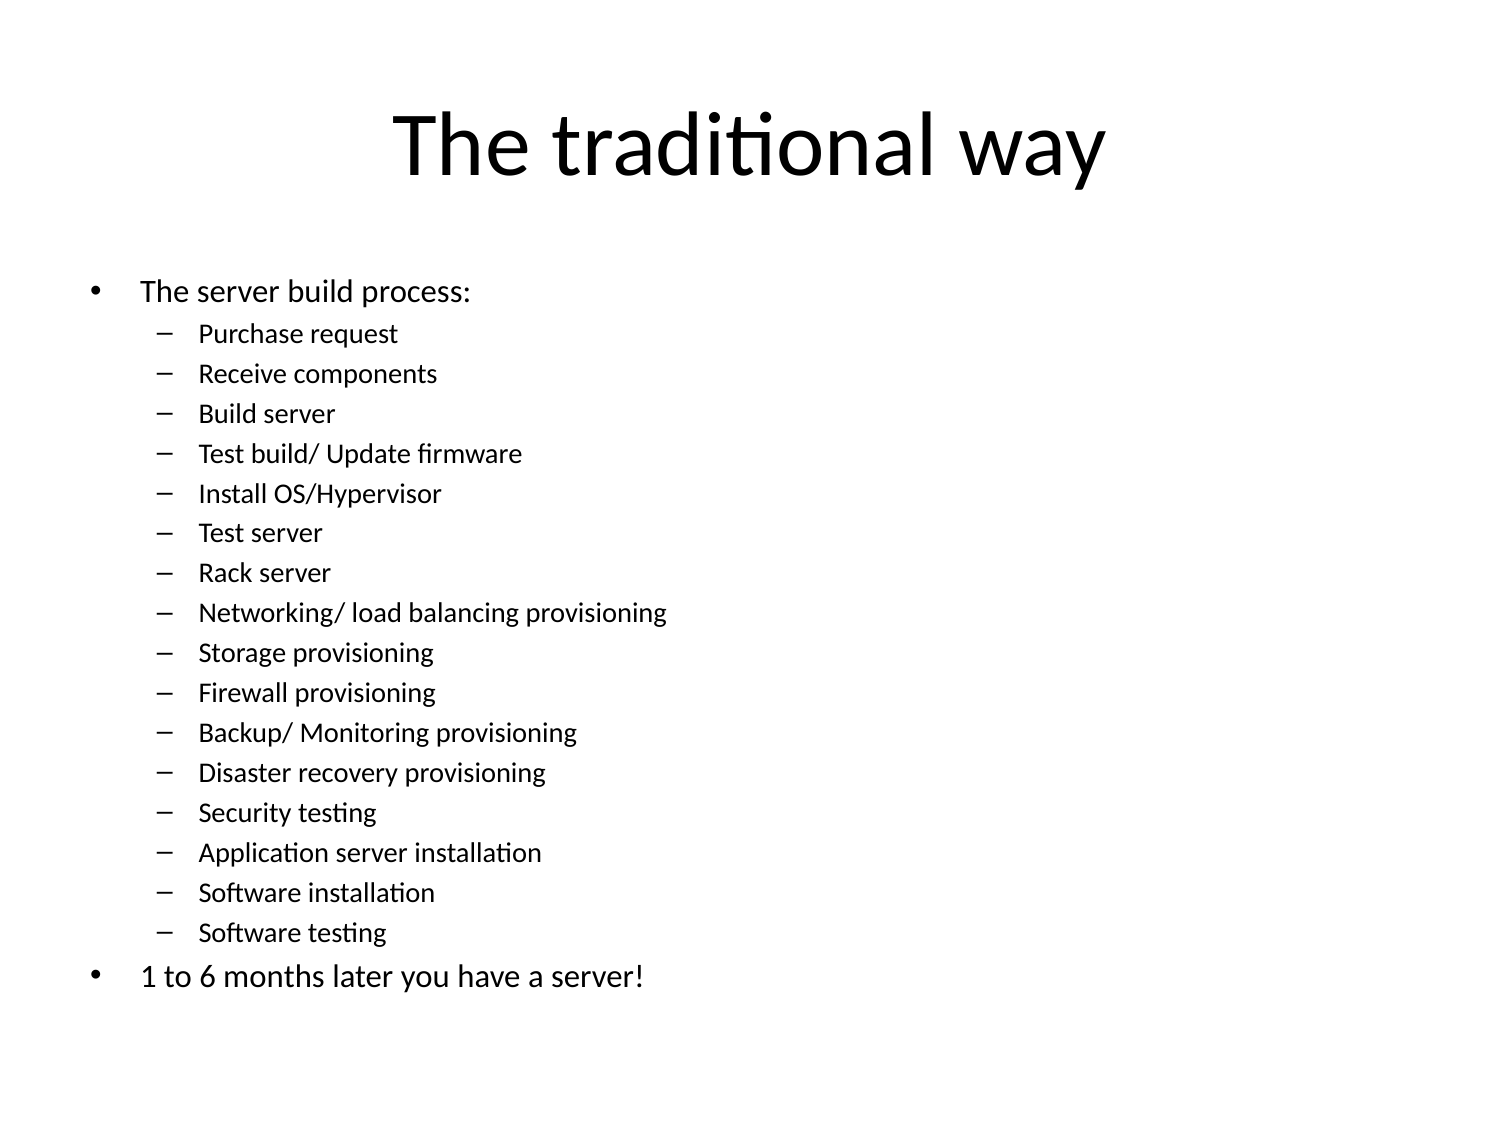

# The traditional way
The server build process:
Purchase request
Receive components
Build server
Test build/ Update firmware
Install OS/Hypervisor
Test server
Rack server
Networking/ load balancing provisioning
Storage provisioning
Firewall provisioning
Backup/ Monitoring provisioning
Disaster recovery provisioning
Security testing
Application server installation
Software installation
Software testing
1 to 6 months later you have a server!